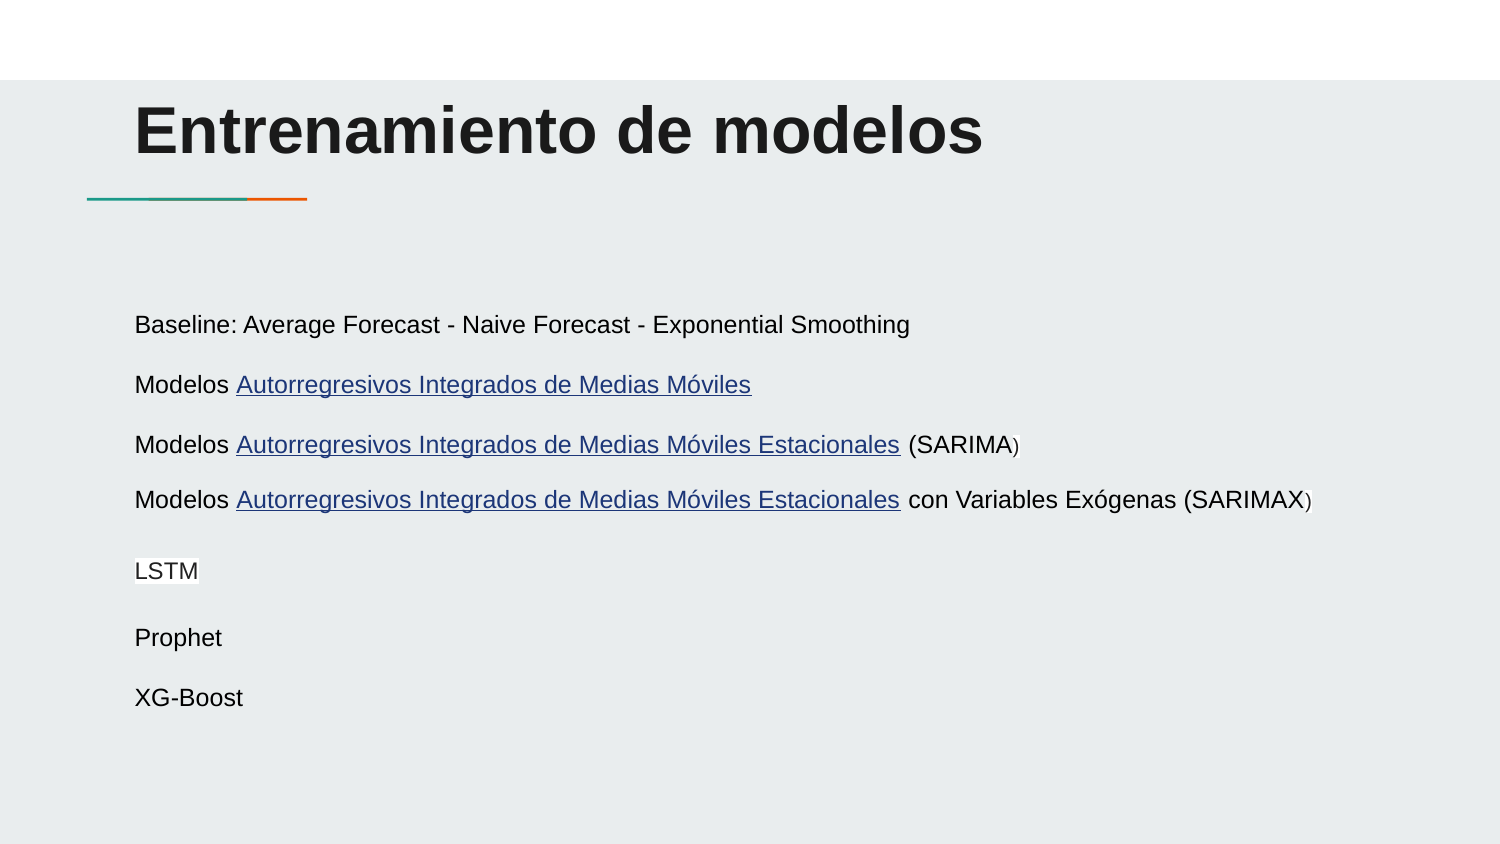

# Entrenamiento de modelos
Baseline: Average Forecast - Naive Forecast - Exponential Smoothing

Modelos Autorregresivos Integrados de Medias Móviles

Modelos Autorregresivos Integrados de Medias Móviles Estacionales (SARIMA)

Modelos Autorregresivos Integrados de Medias Móviles Estacionales con Variables Exógenas (SARIMAX)

LSTM

Prophet

XG-Boost